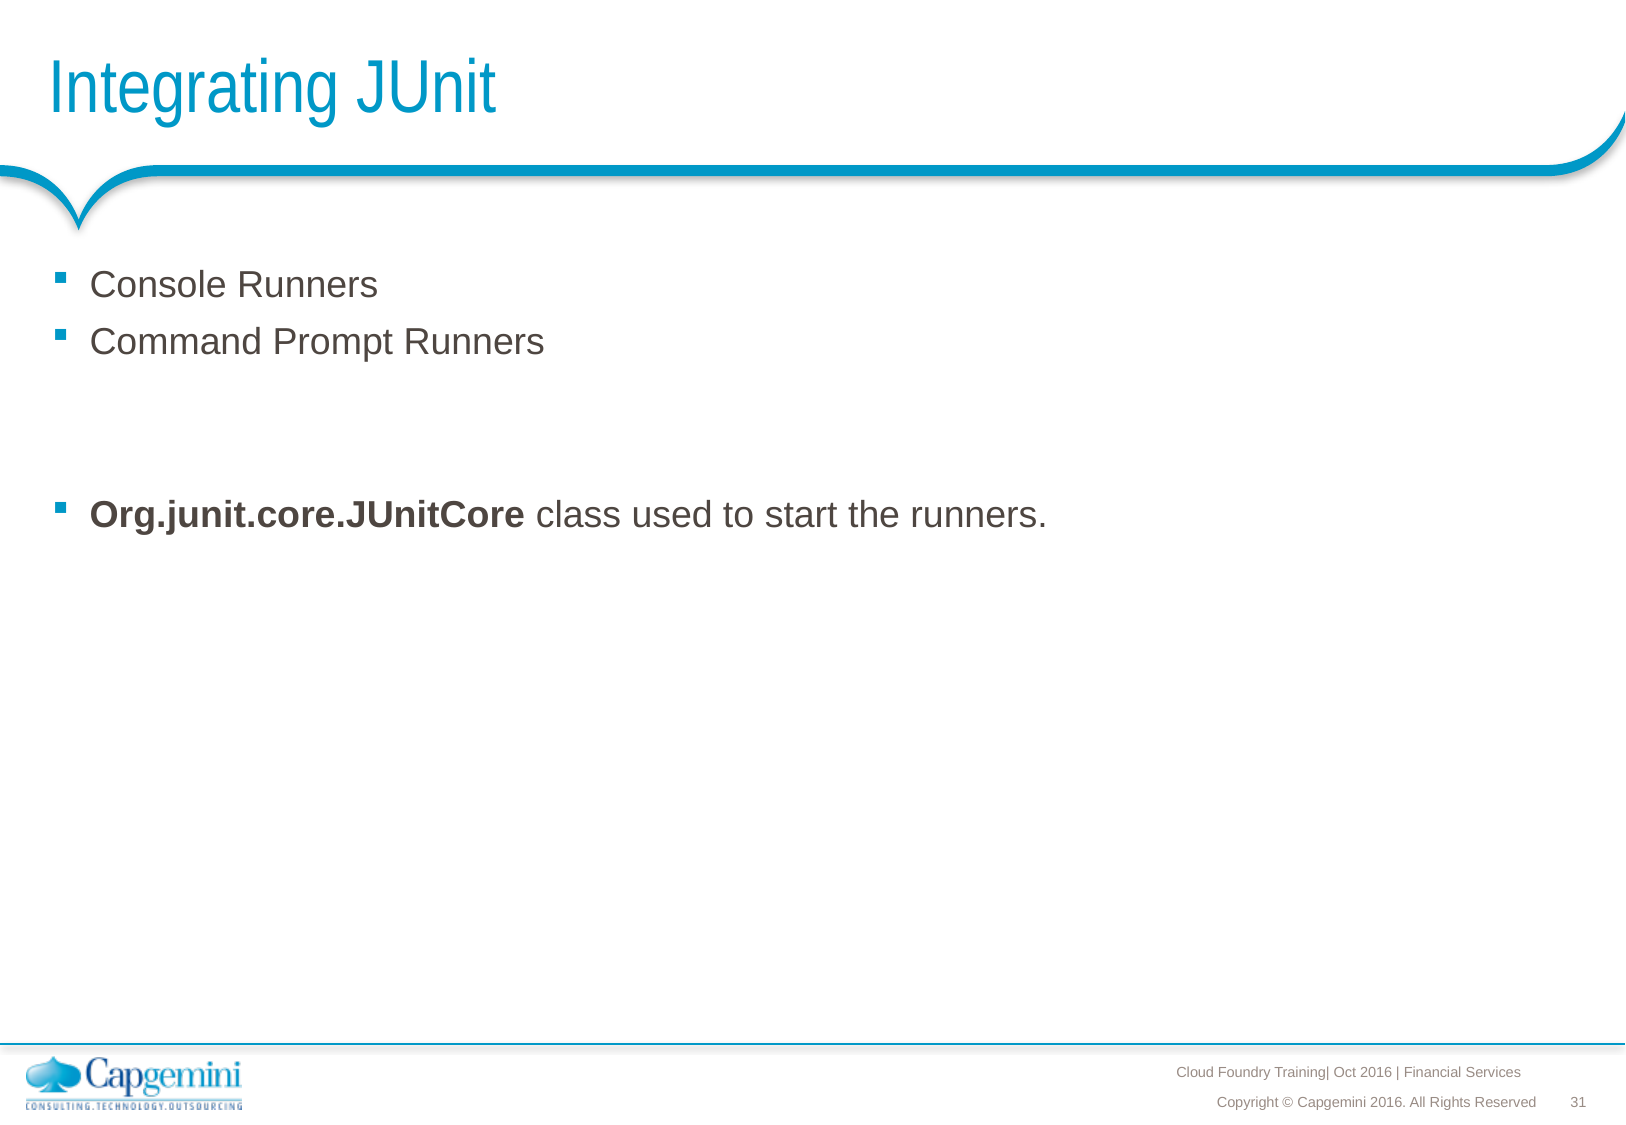

# Integrating JUnit
Console Runners
Command Prompt Runners

Org.junit.core.JUnitCore class used to start the runners.